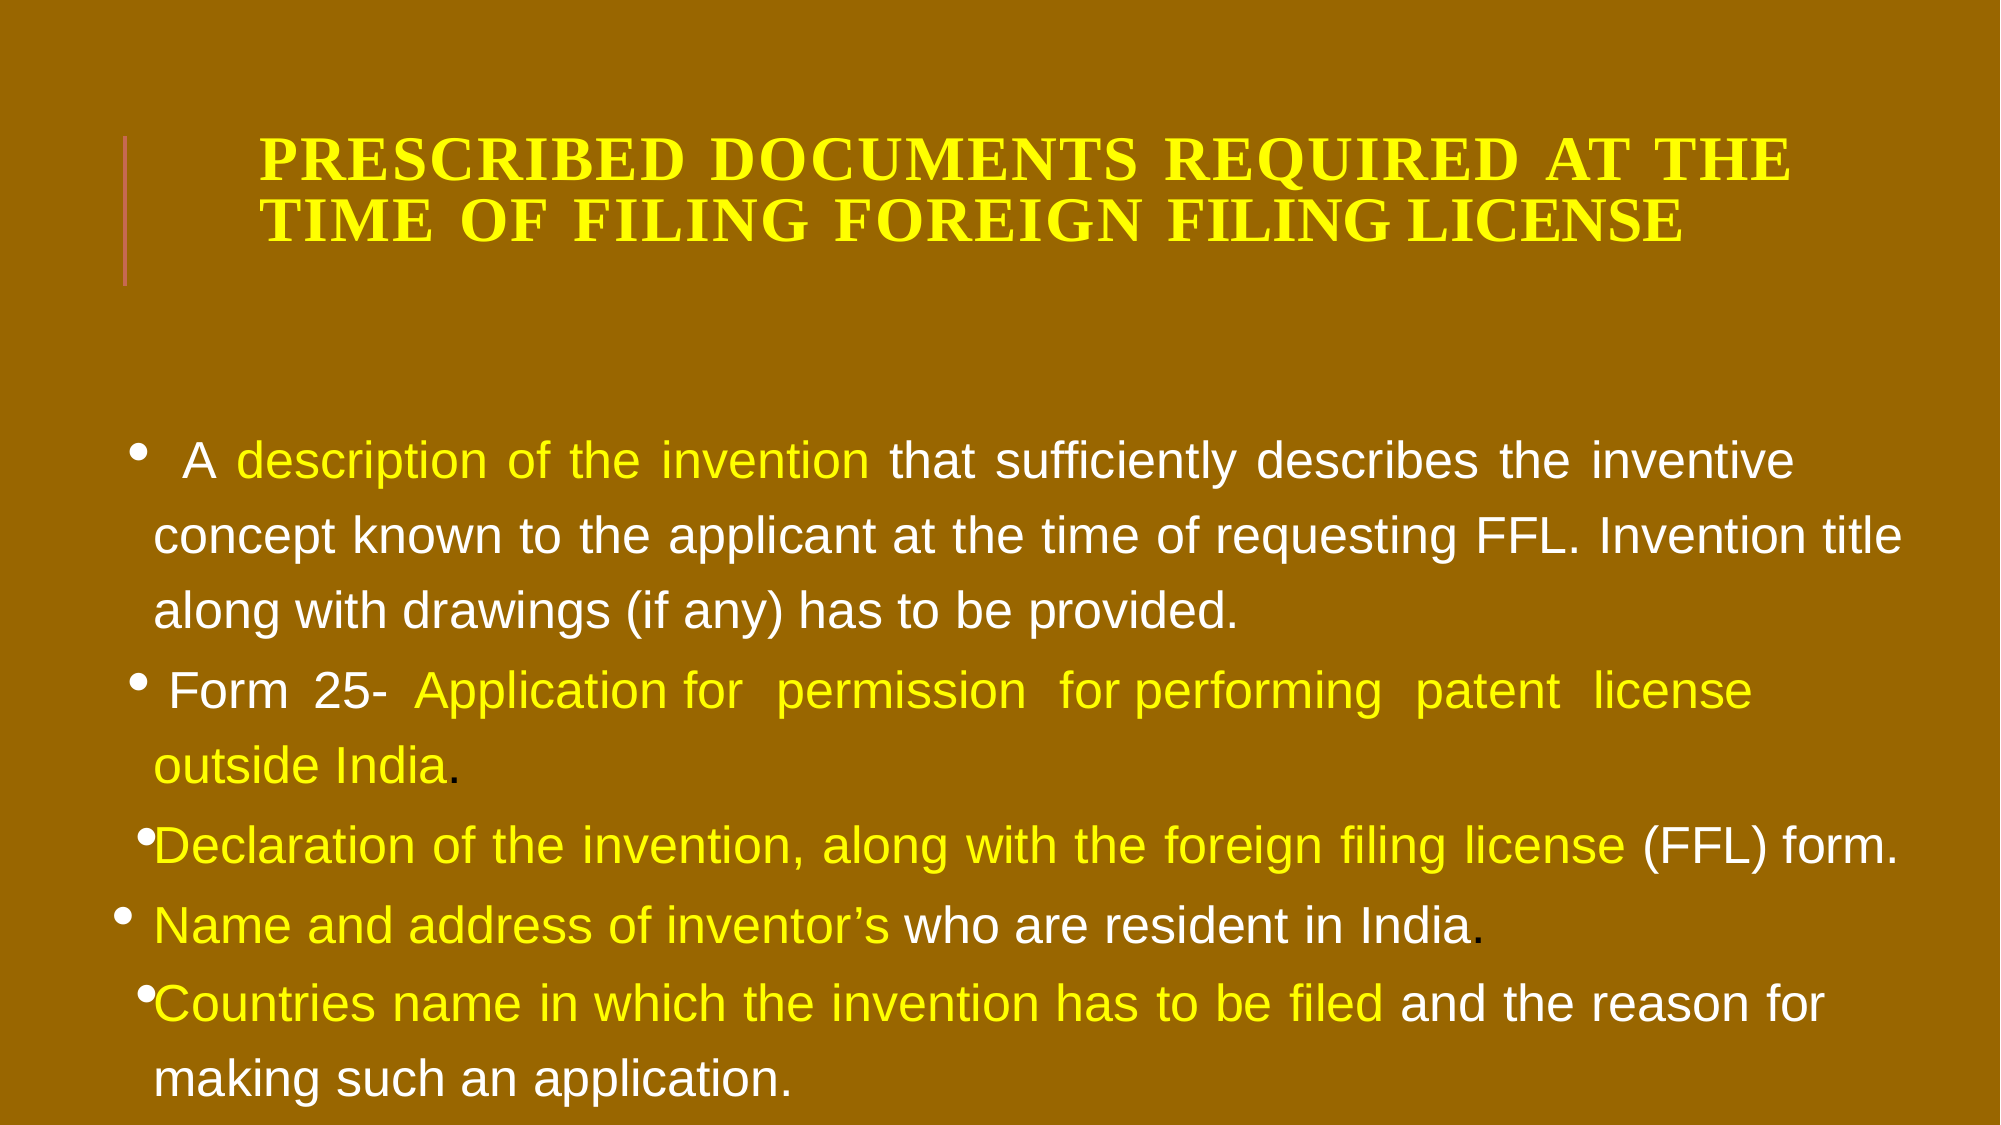

# Prescribed documents required at the time of filing Foreign Filing License
  A description of the invention that sufficiently describes the inventive concept known to the applicant at the time of requesting FFL. Invention title along with drawings (if any) has to be provided.
 Form 25- Application for  permission  for performing  patent  license outside India.
Declaration of the invention, along with the foreign filing license (FFL) form.
Name and address of inventor’s who are resident in India.
Countries name in which the invention has to be filed and the reason for making such an application.